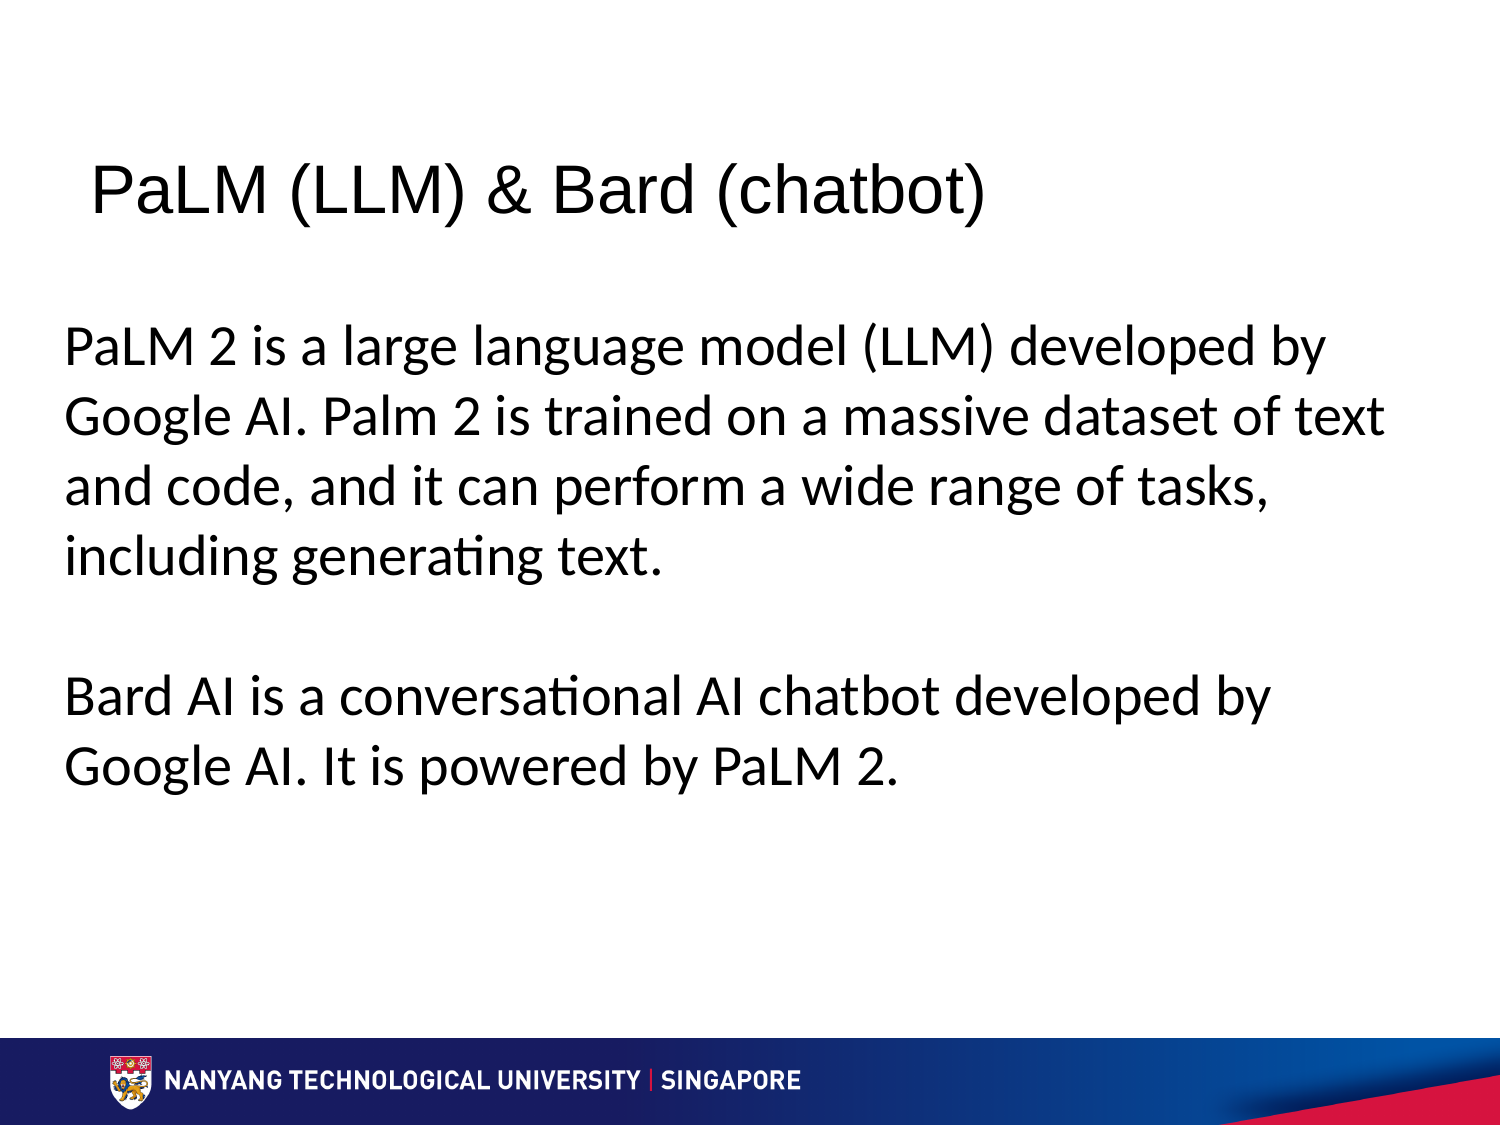

# PaLM (LLM) & Bard (chatbot)
PaLM 2 is a large language model (LLM) developed by Google AI. Palm 2 is trained on a massive dataset of text and code, and it can perform a wide range of tasks, including generating text.

Bard AI is a conversational AI chatbot developed by Google AI. It is powered by PaLM 2.